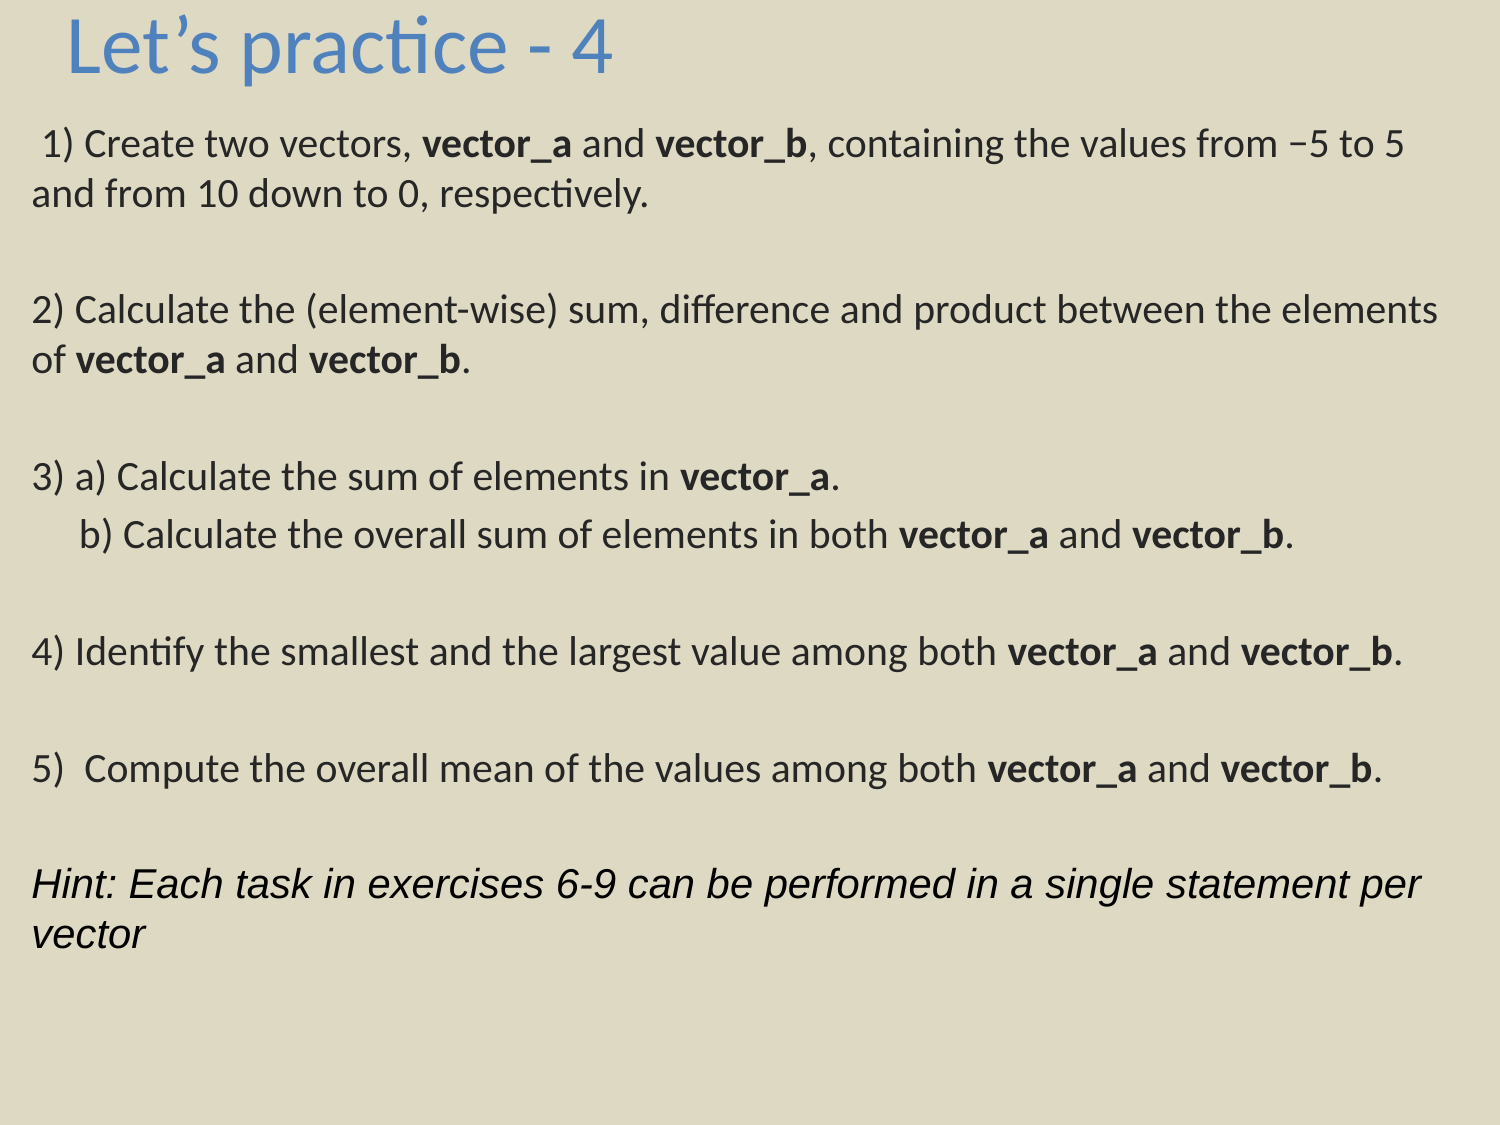

Let’s practice - 4

 1) Create two vectors, vector_a and vector_b, containing the values from −5 to 5 and from 10 down to 0, respectively.

2) Calculate the (element-wise) sum, difference and product between the elements of vector_a and vector_b.

3) a) Calculate the sum of elements in vector_a.
     b) Calculate the overall sum of elements in both vector_a and vector_b.

4) Identify the smallest and the largest value among both vector_a and vector_b.

5)  Compute the overall mean of the values among both vector_a and vector_b.

Hint: Each task in exercises 6-9 can be performed in a single statement per vector